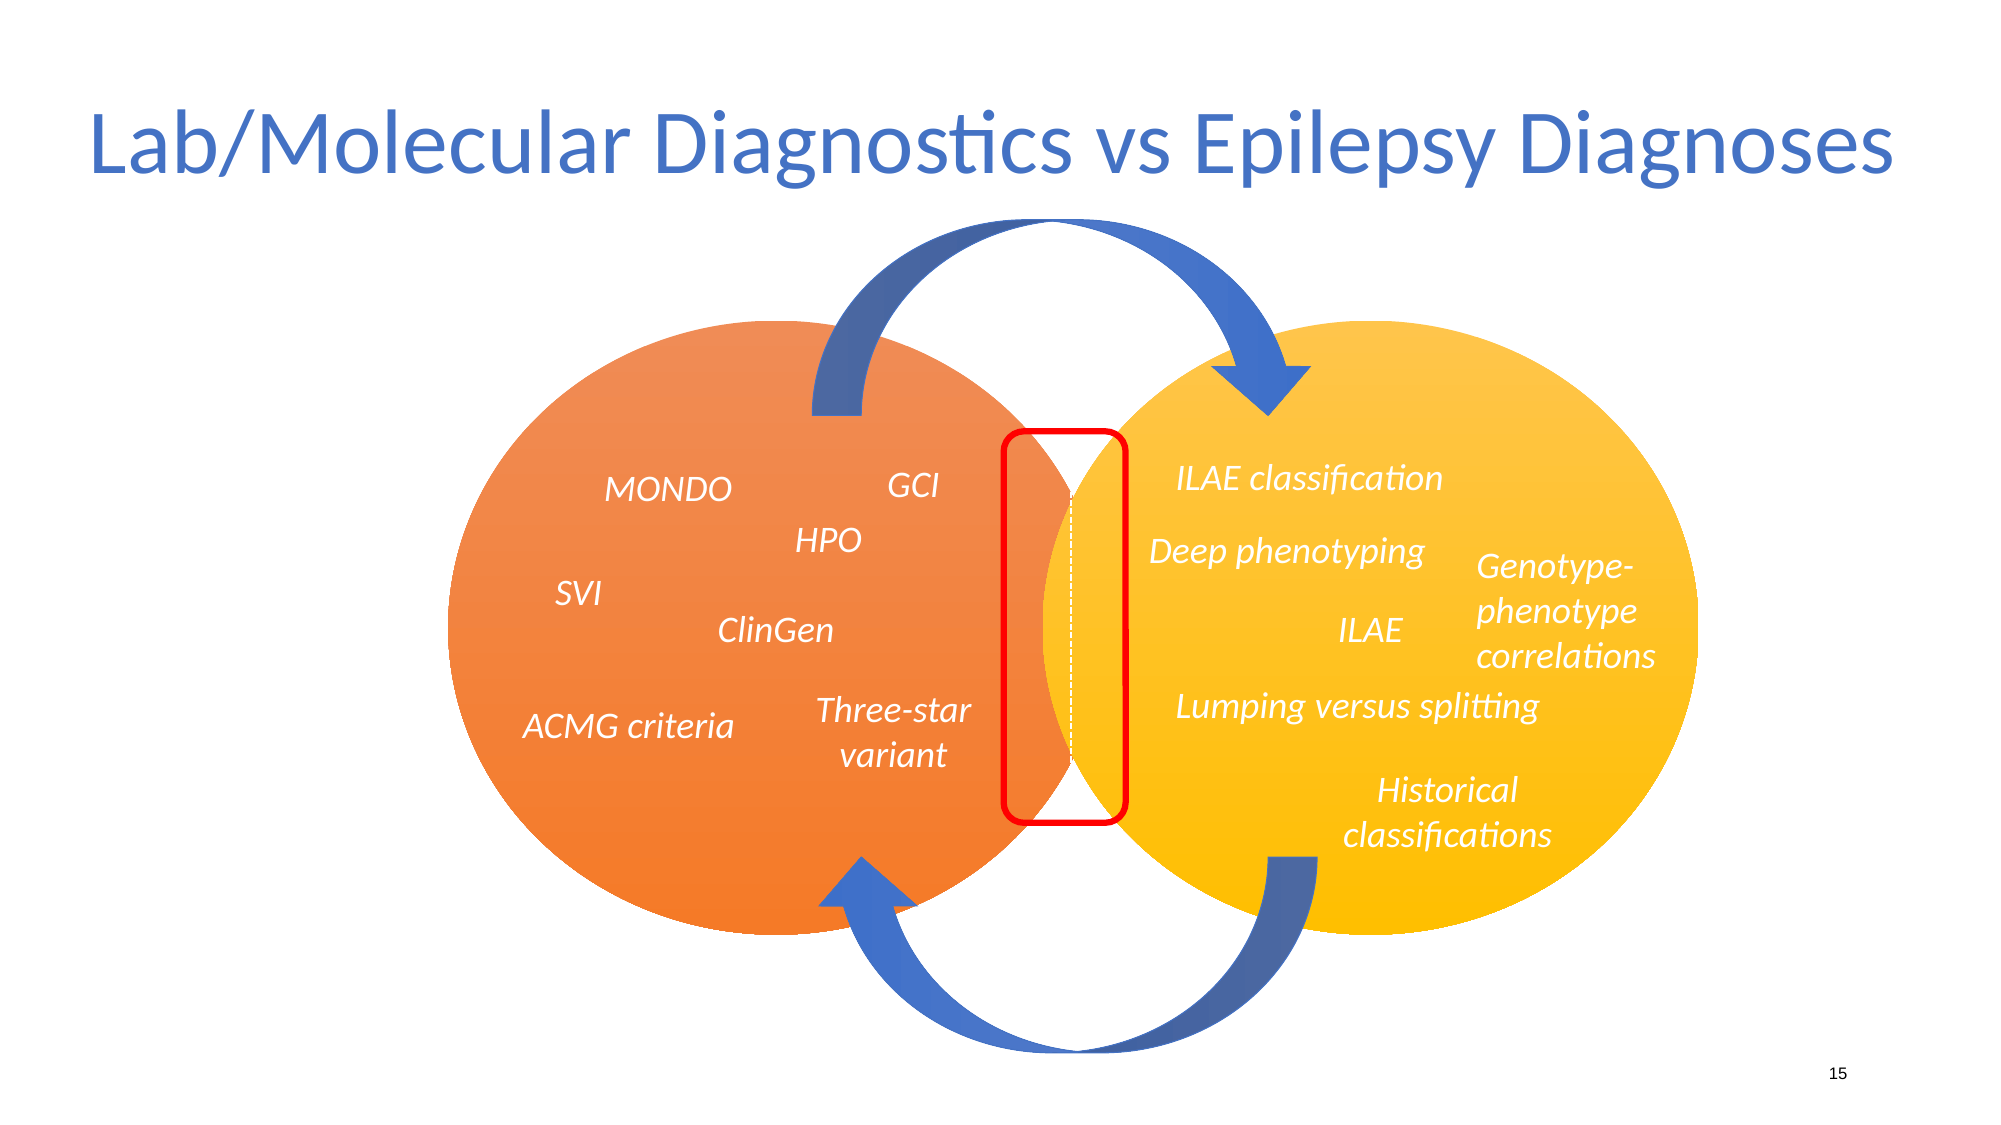

# Lab diagnostics versus epilepsy diagnostics
Lab/Molecular Diagnostics vs Epilepsy Diagnoses

ClinGen
ILAE

ILAE classification
GCI
MONDO
HPO
Deep phenotyping
Genotype-phenotype correlations
SVI
Lumping versus splitting
Three-star variant
ACMG criteria

Historical classifications
15